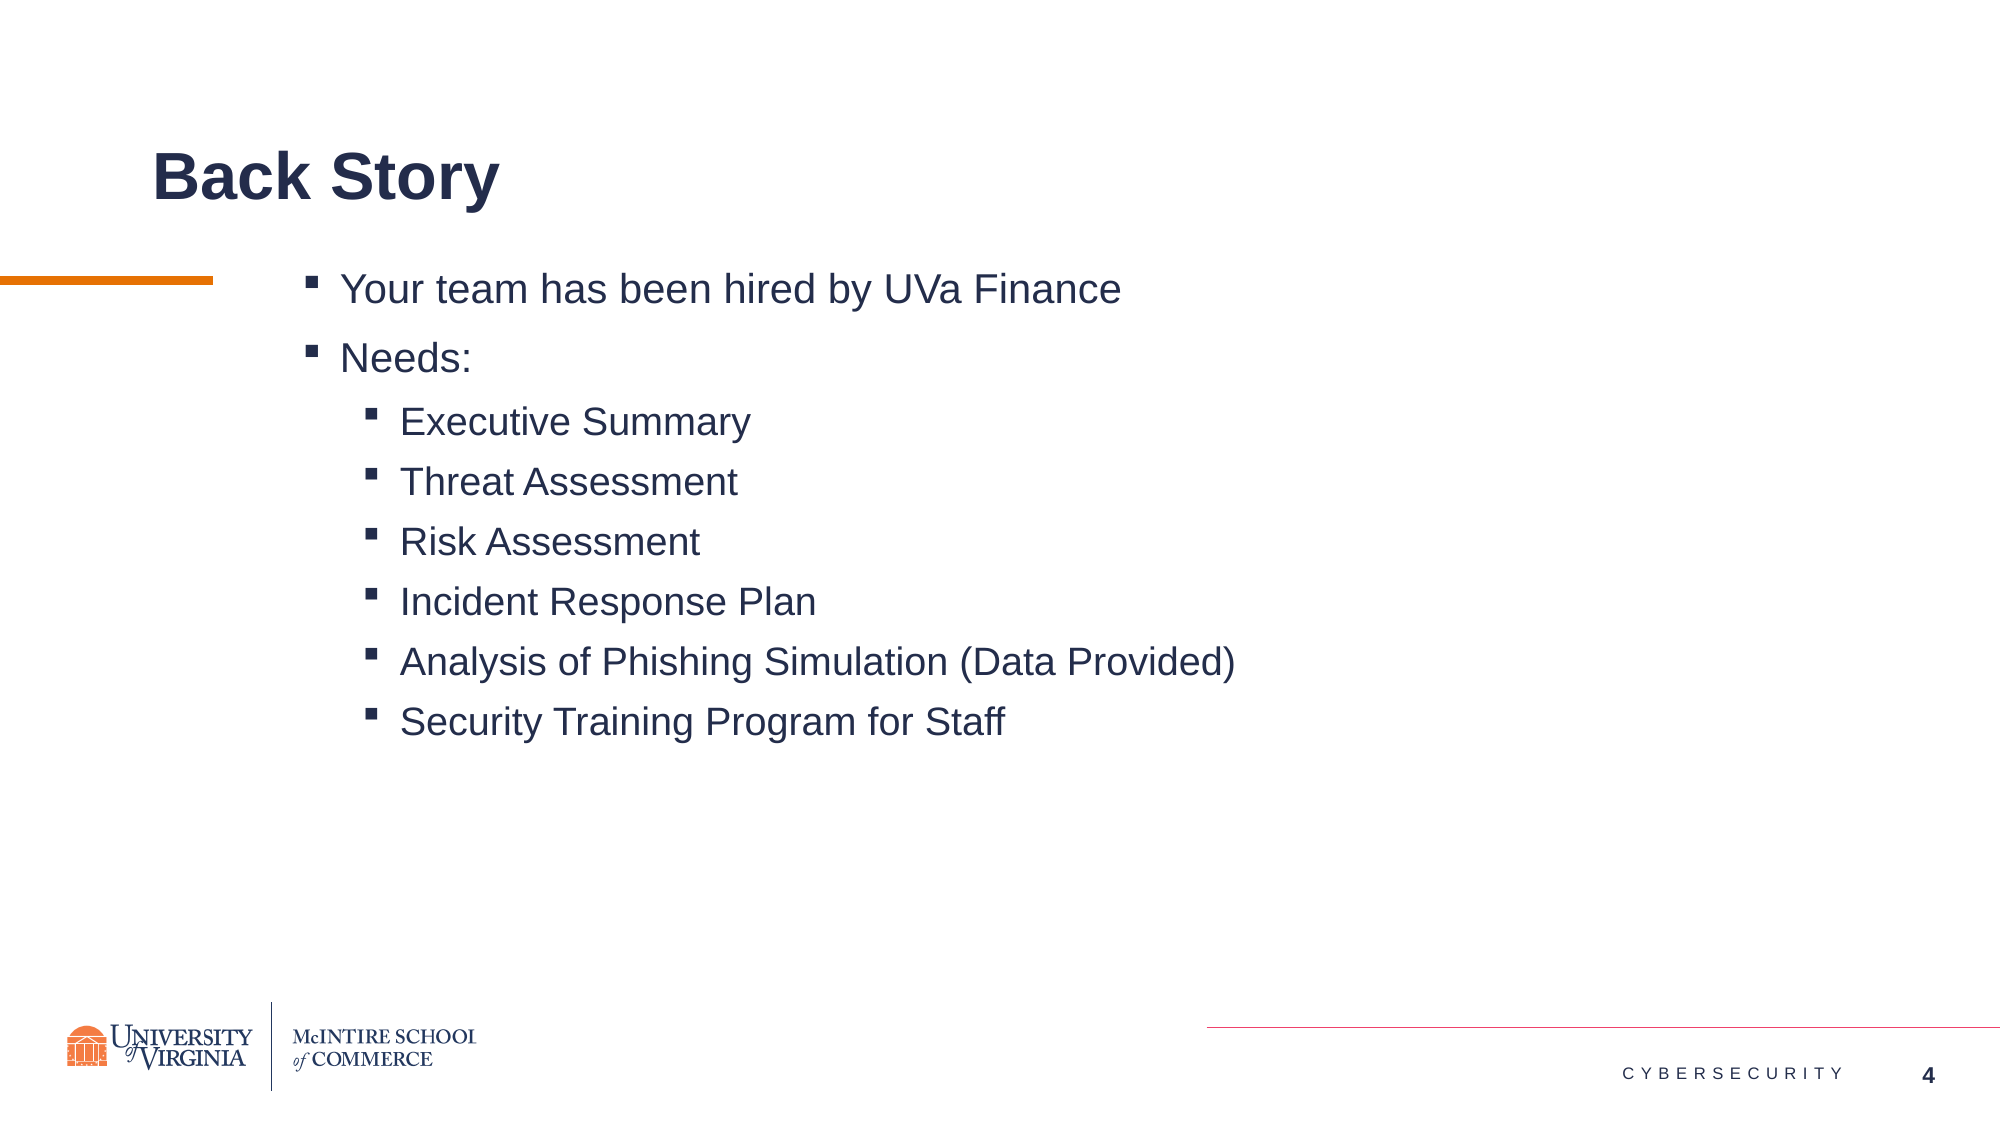

# Back Story
Your team has been hired by UVa Finance
Needs:
Executive Summary
Threat Assessment
Risk Assessment
Incident Response Plan
Analysis of Phishing Simulation (Data Provided)
Security Training Program for Staff

4
Cybersecurity